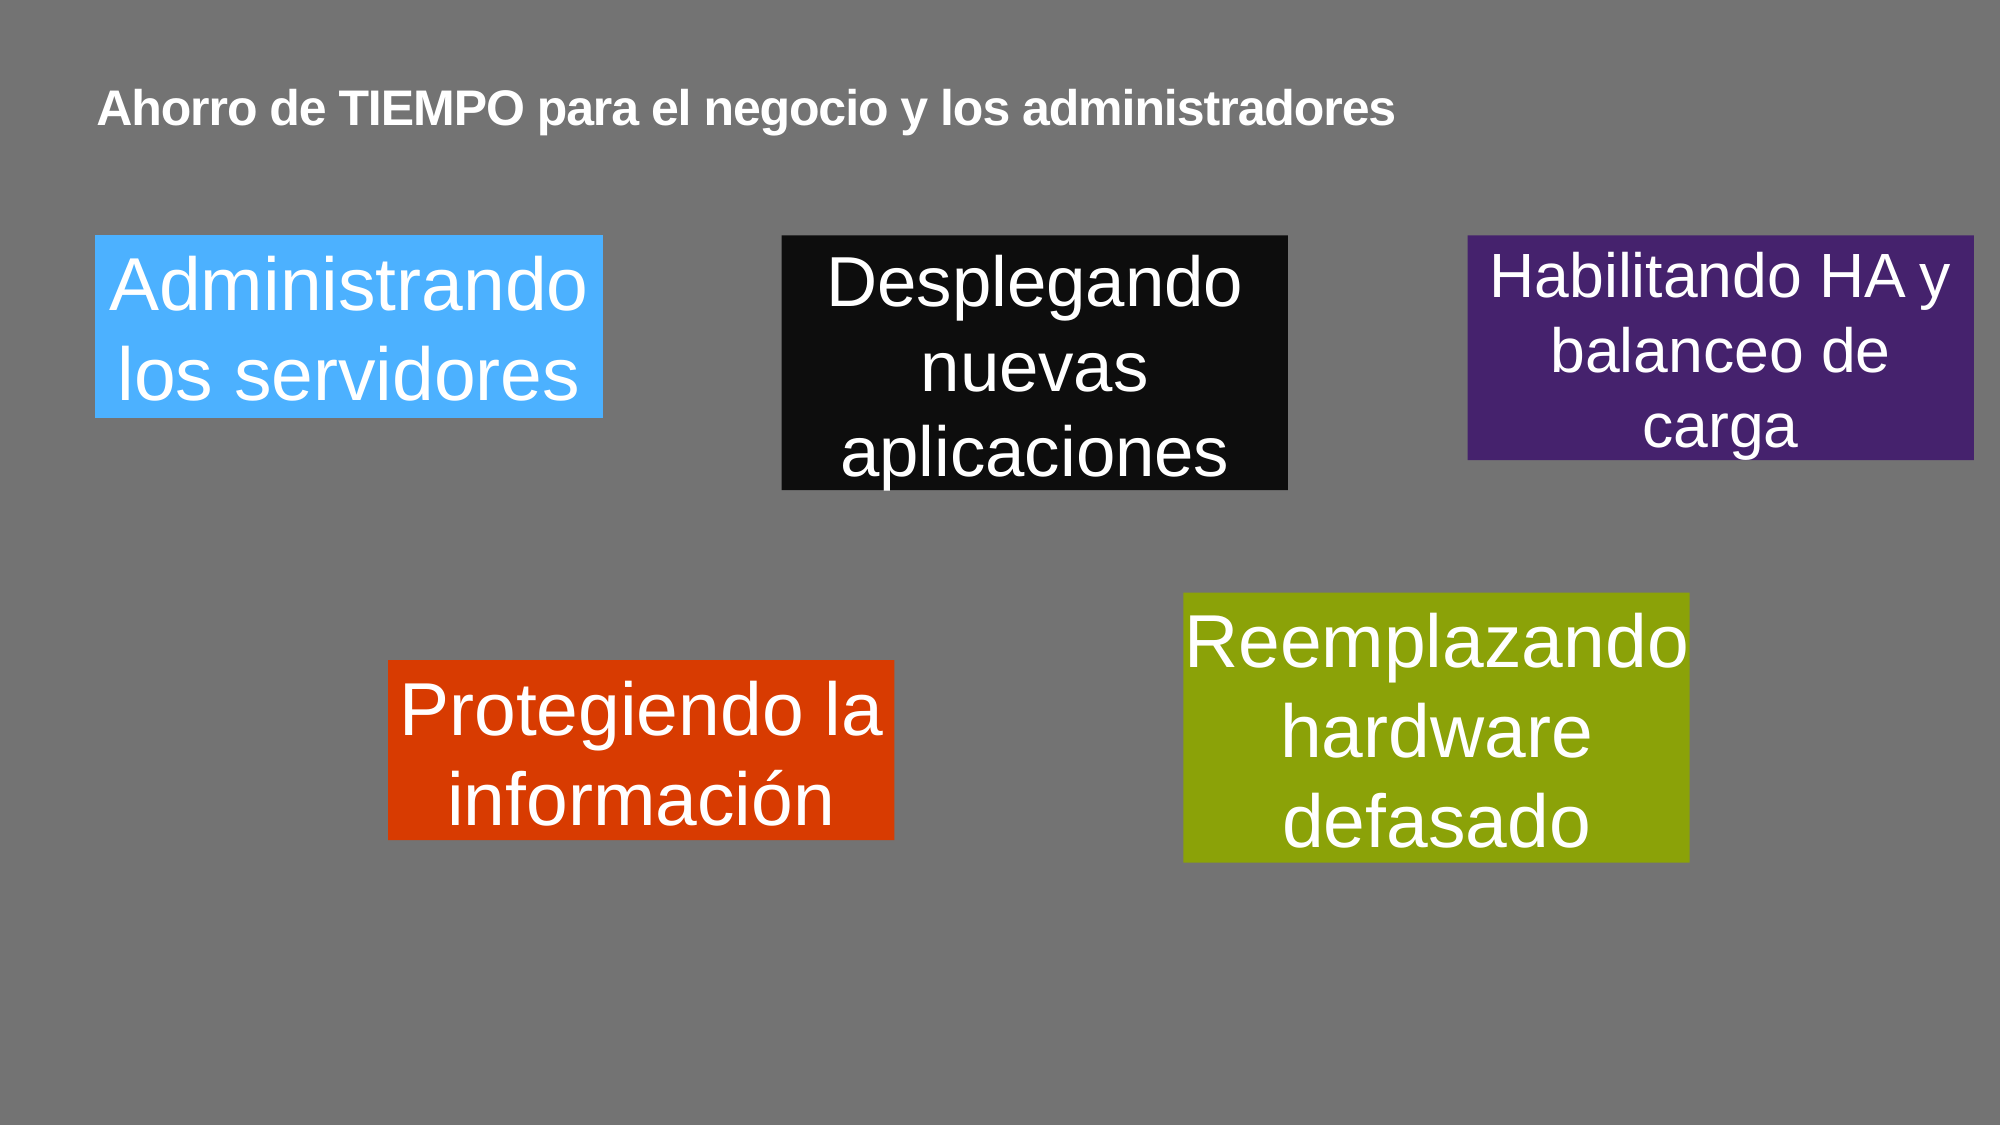

# Ahorro de TIEMPO para el negocio y los administradores
Administrando los servidores
Desplegando nuevas aplicaciones
Habilitando HA y balanceo de carga
Reemplazando hardware defasado
Protegiendo la información